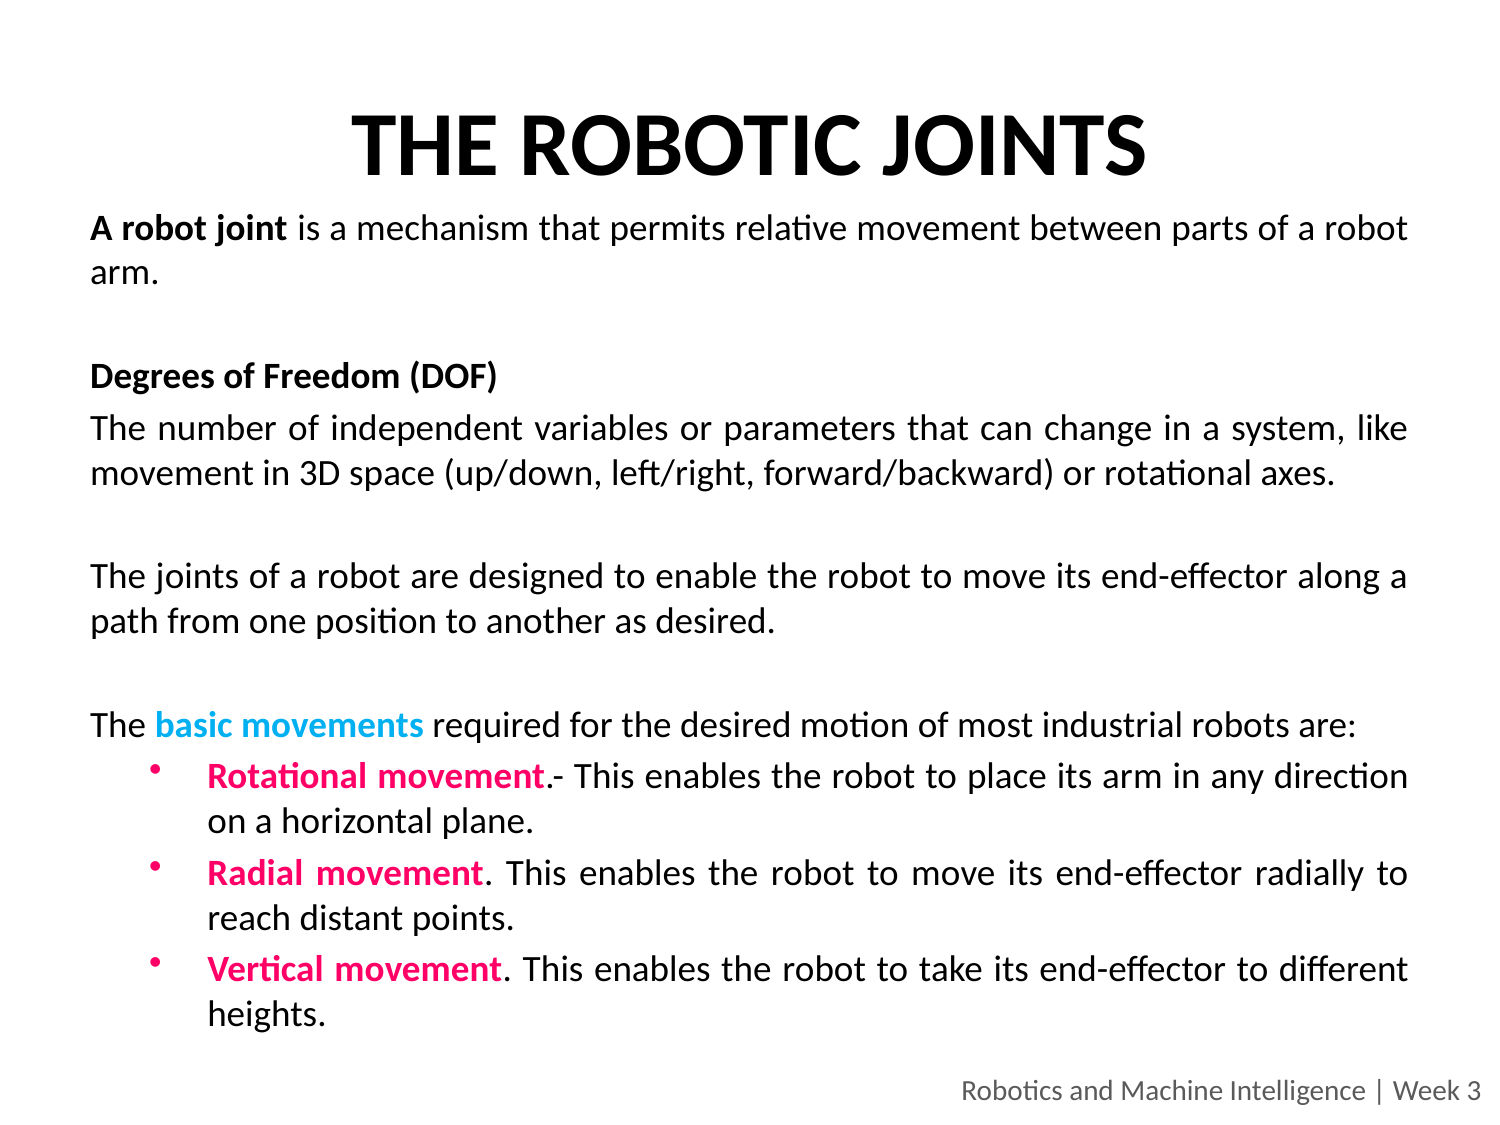

# THE ROBOTIC JOINTS
A robot joint is a mechanism that permits relative movement between parts of a robot arm.

Degrees of Freedom (DOF)
The number of independent variables or parameters that can change in a system, like movement in 3D space (up/down, left/right, forward/backward) or rotational axes.

The joints of a robot are designed to enable the robot to move its end-effector along a path from one position to another as desired.

The basic movements required for the desired motion of most industrial robots are:
Rotational movement.- This enables the robot to place its arm in any direction on a horizontal plane.
Radial movement. This enables the robot to move its end-effector radially to reach distant points.
Vertical movement. This enables the robot to take its end-effector to different heights.
Robotics and Machine Intelligence | Week 3